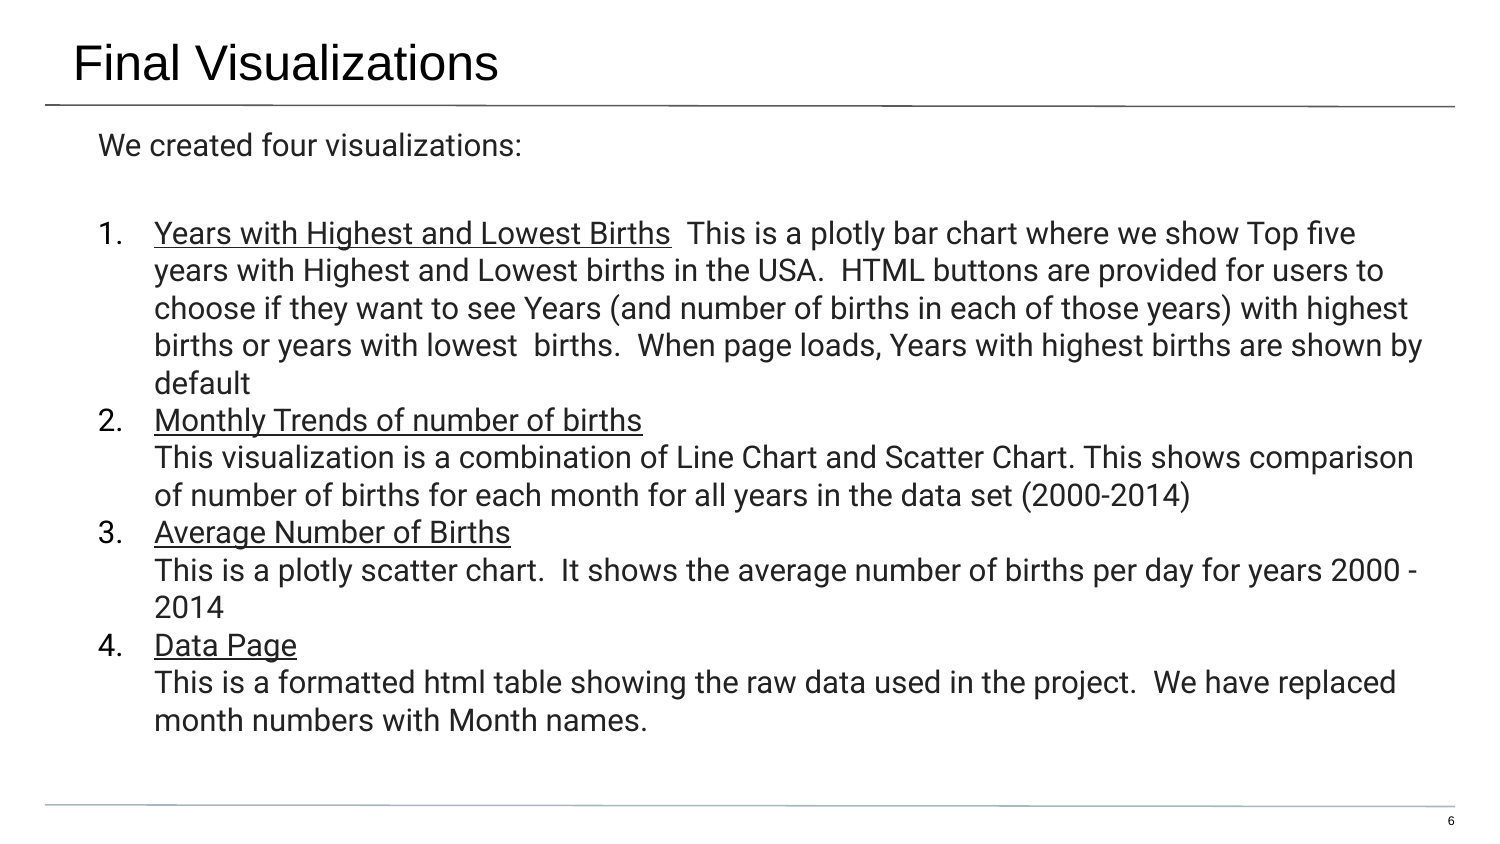

# Final Visualizations
We created four visualizations:

Years with Highest and Lowest Births  This is a plotly bar chart where we show Top five years with Highest and Lowest births in the USA.  HTML buttons are provided for users to choose if they want to see Years (and number of births in each of those years) with highest births or years with lowest  births.  When page loads, Years with highest births are shown by default
Monthly Trends of number of births
This visualization is a combination of Line Chart and Scatter Chart. This shows comparison of number of births for each month for all years in the data set (2000-2014)
Average Number of Births
This is a plotly scatter chart.  It shows the average number of births per day for years 2000 - 2014
Data Page
This is a formatted html table showing the raw data used in the project.  We have replaced month numbers with Month names.

6